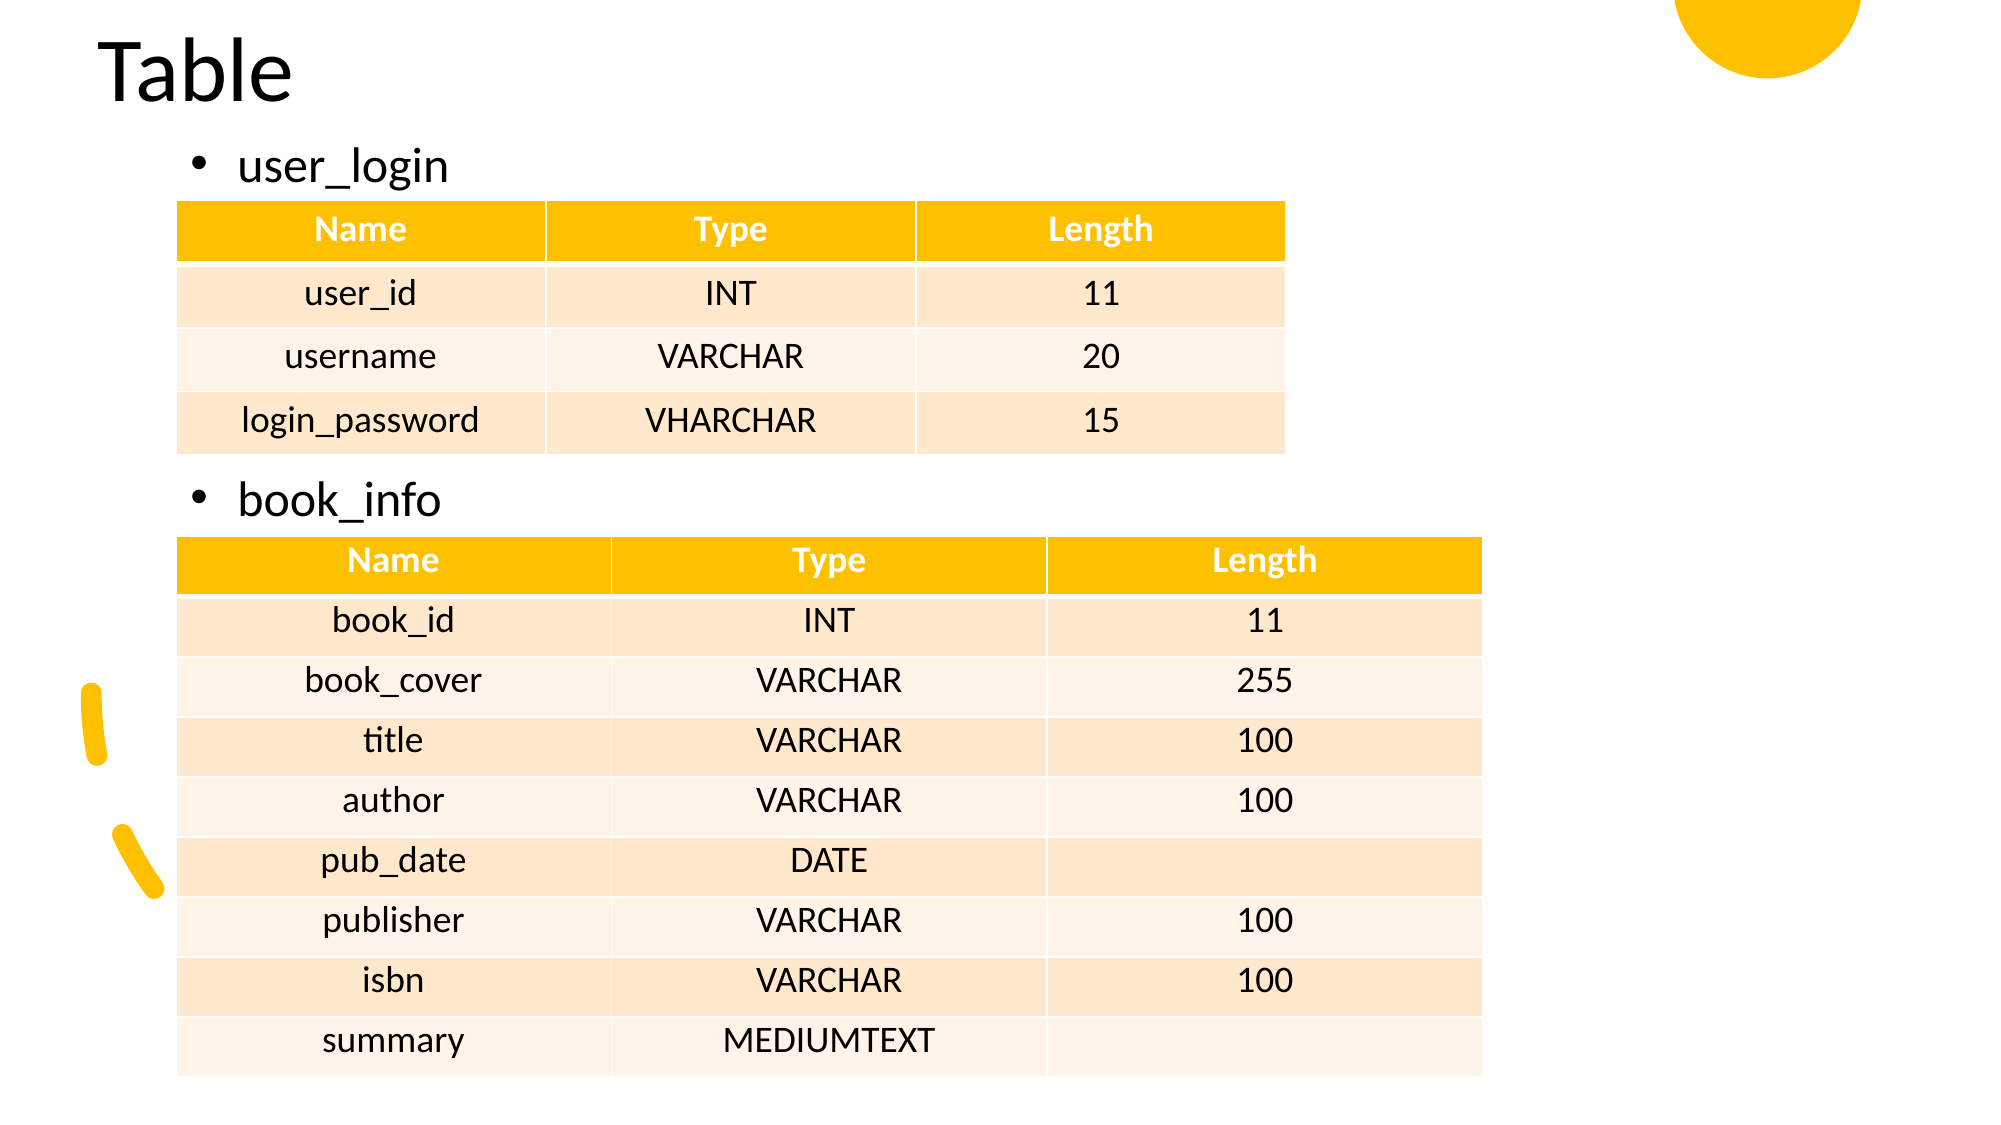

# Table
user_login
| Name | Type | Length |
| --- | --- | --- |
| user\_id | INT | 11 |
| username | VARCHAR | 20 |
| login\_password | VHARCHAR | 15 |

book_info
| Name | Type | Length |
| --- | --- | --- |
| book\_id | INT | 11 |
| book\_cover | VARCHAR | 255 |
| title | VARCHAR | 100 |
| author | VARCHAR | 100 |
| pub\_date | DATE |  |
| publisher | VARCHAR | 100 |
| isbn | VARCHAR | 100 |
| summary | MEDIUMTEXT |  |